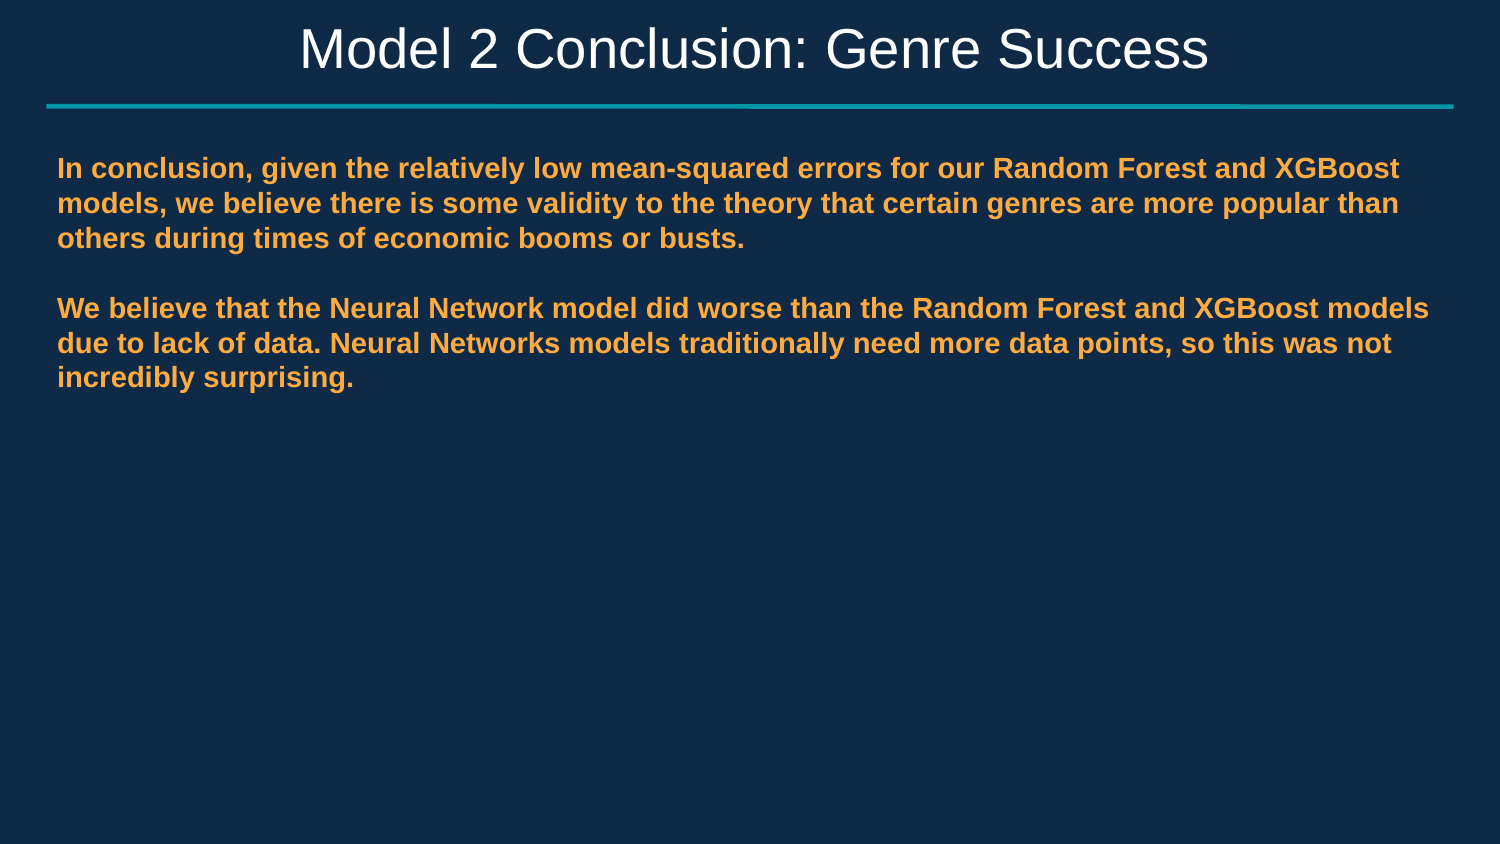

Model 2 Conclusion: Genre Success
In conclusion, given the relatively low mean-squared errors for our Random Forest and XGBoost models, we believe there is some validity to the theory that certain genres are more popular than others during times of economic booms or busts.

We believe that the Neural Network model did worse than the Random Forest and XGBoost models due to lack of data. Neural Networks models traditionally need more data points, so this was not incredibly surprising.